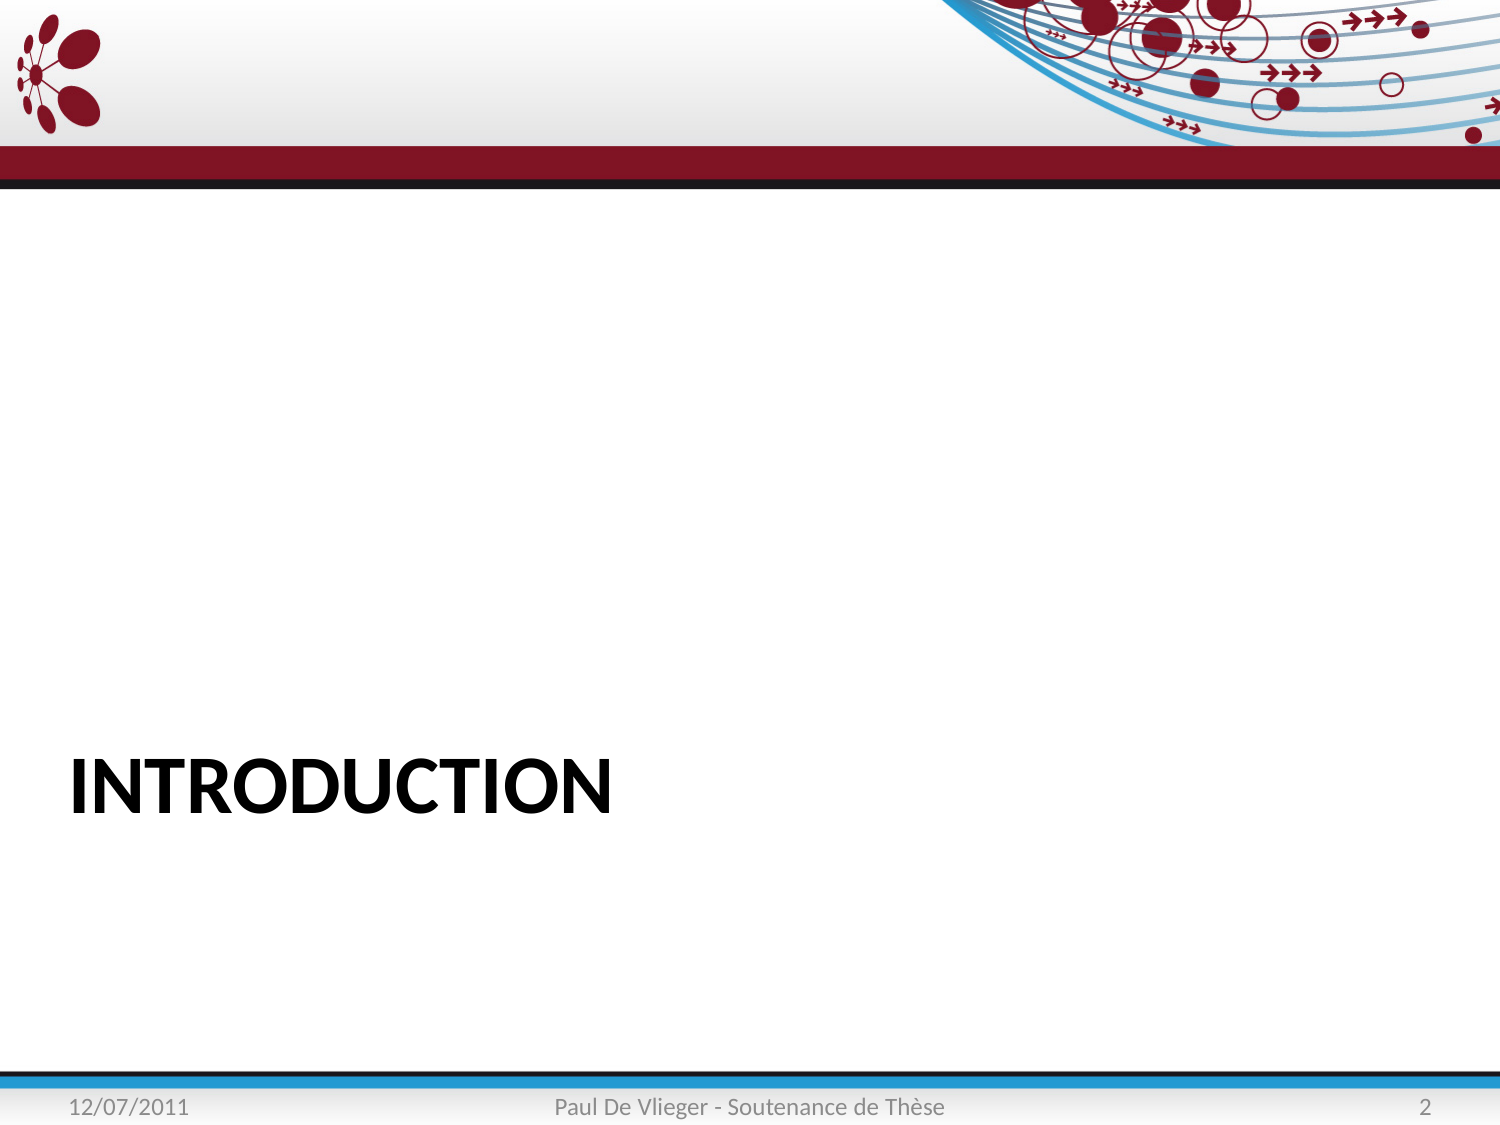

# Introduction
12/07/2011
Paul De Vlieger - Soutenance de Thèse
2